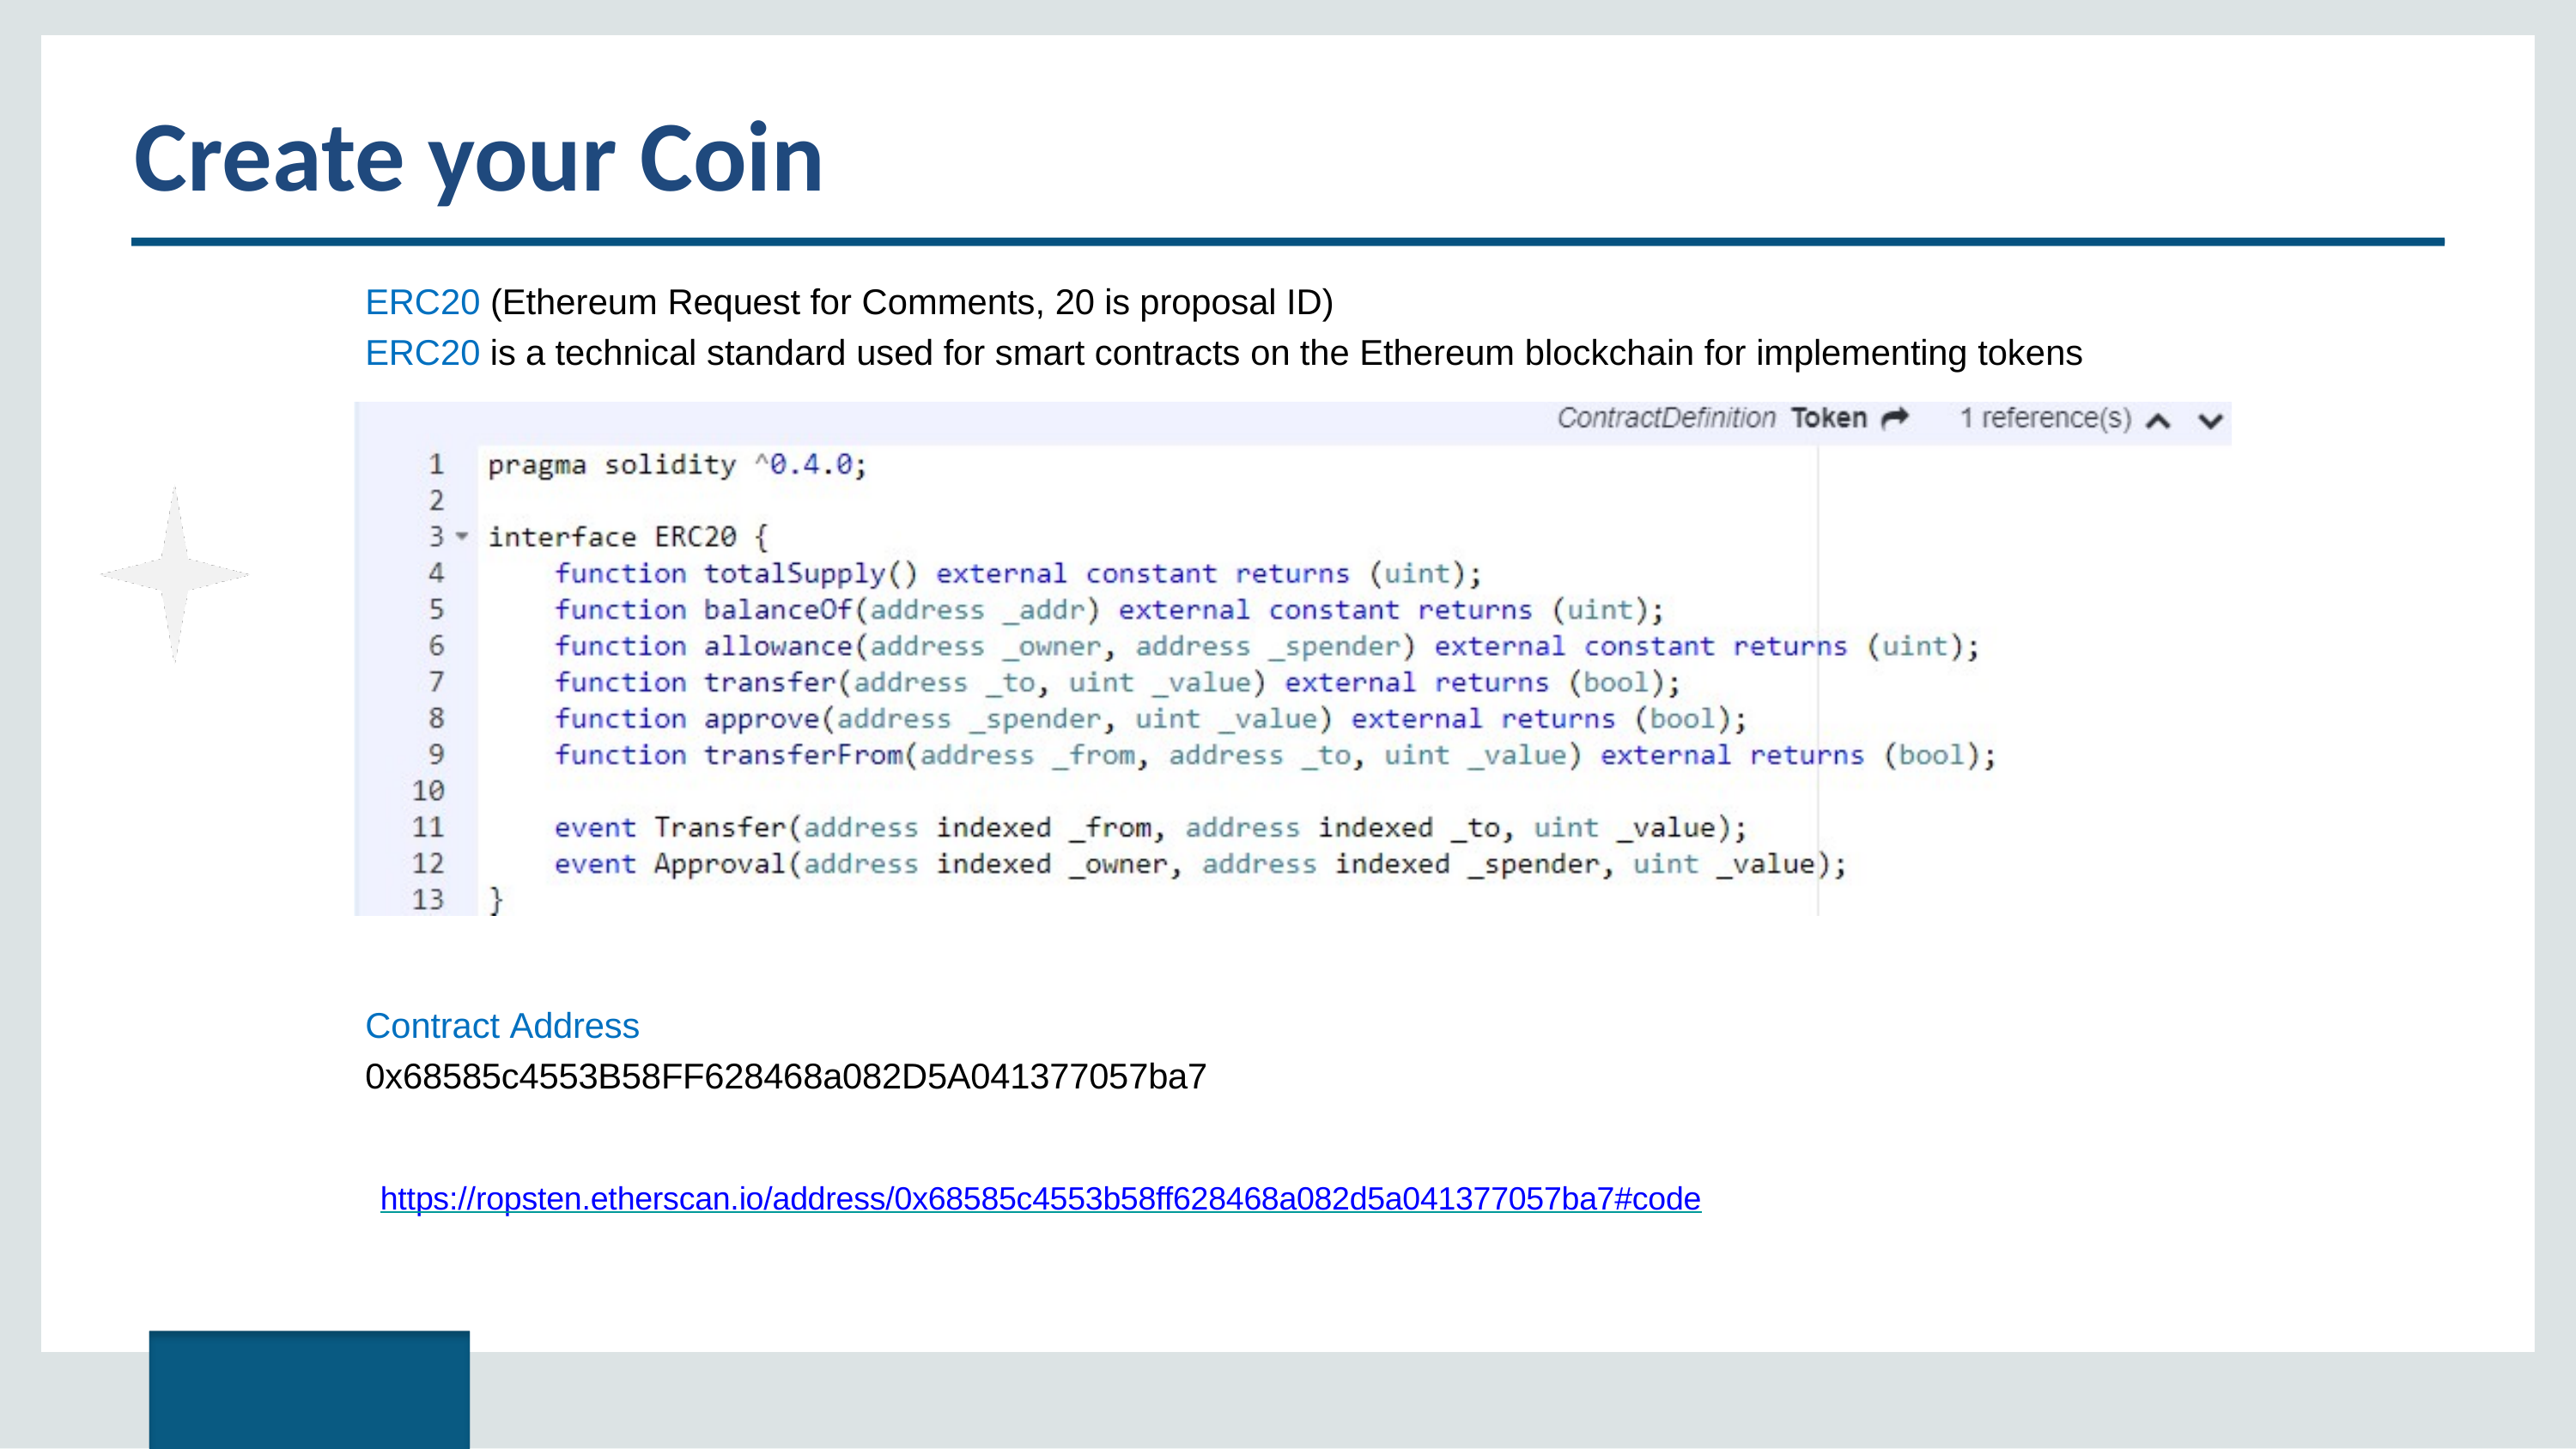

# Create your Coin

ERC20 (Ethereum Request for Comments, 20 is proposal ID)
ERC20 is a technical standard used for smart contracts on the Ethereum blockchain for implementing tokens

Contract Address
0x68585c4553B58FF628468a082D5A041377057ba7

https://ropsten.etherscan.io/address/0x68585c4553b58ff628468a082d5a041377057ba7#code